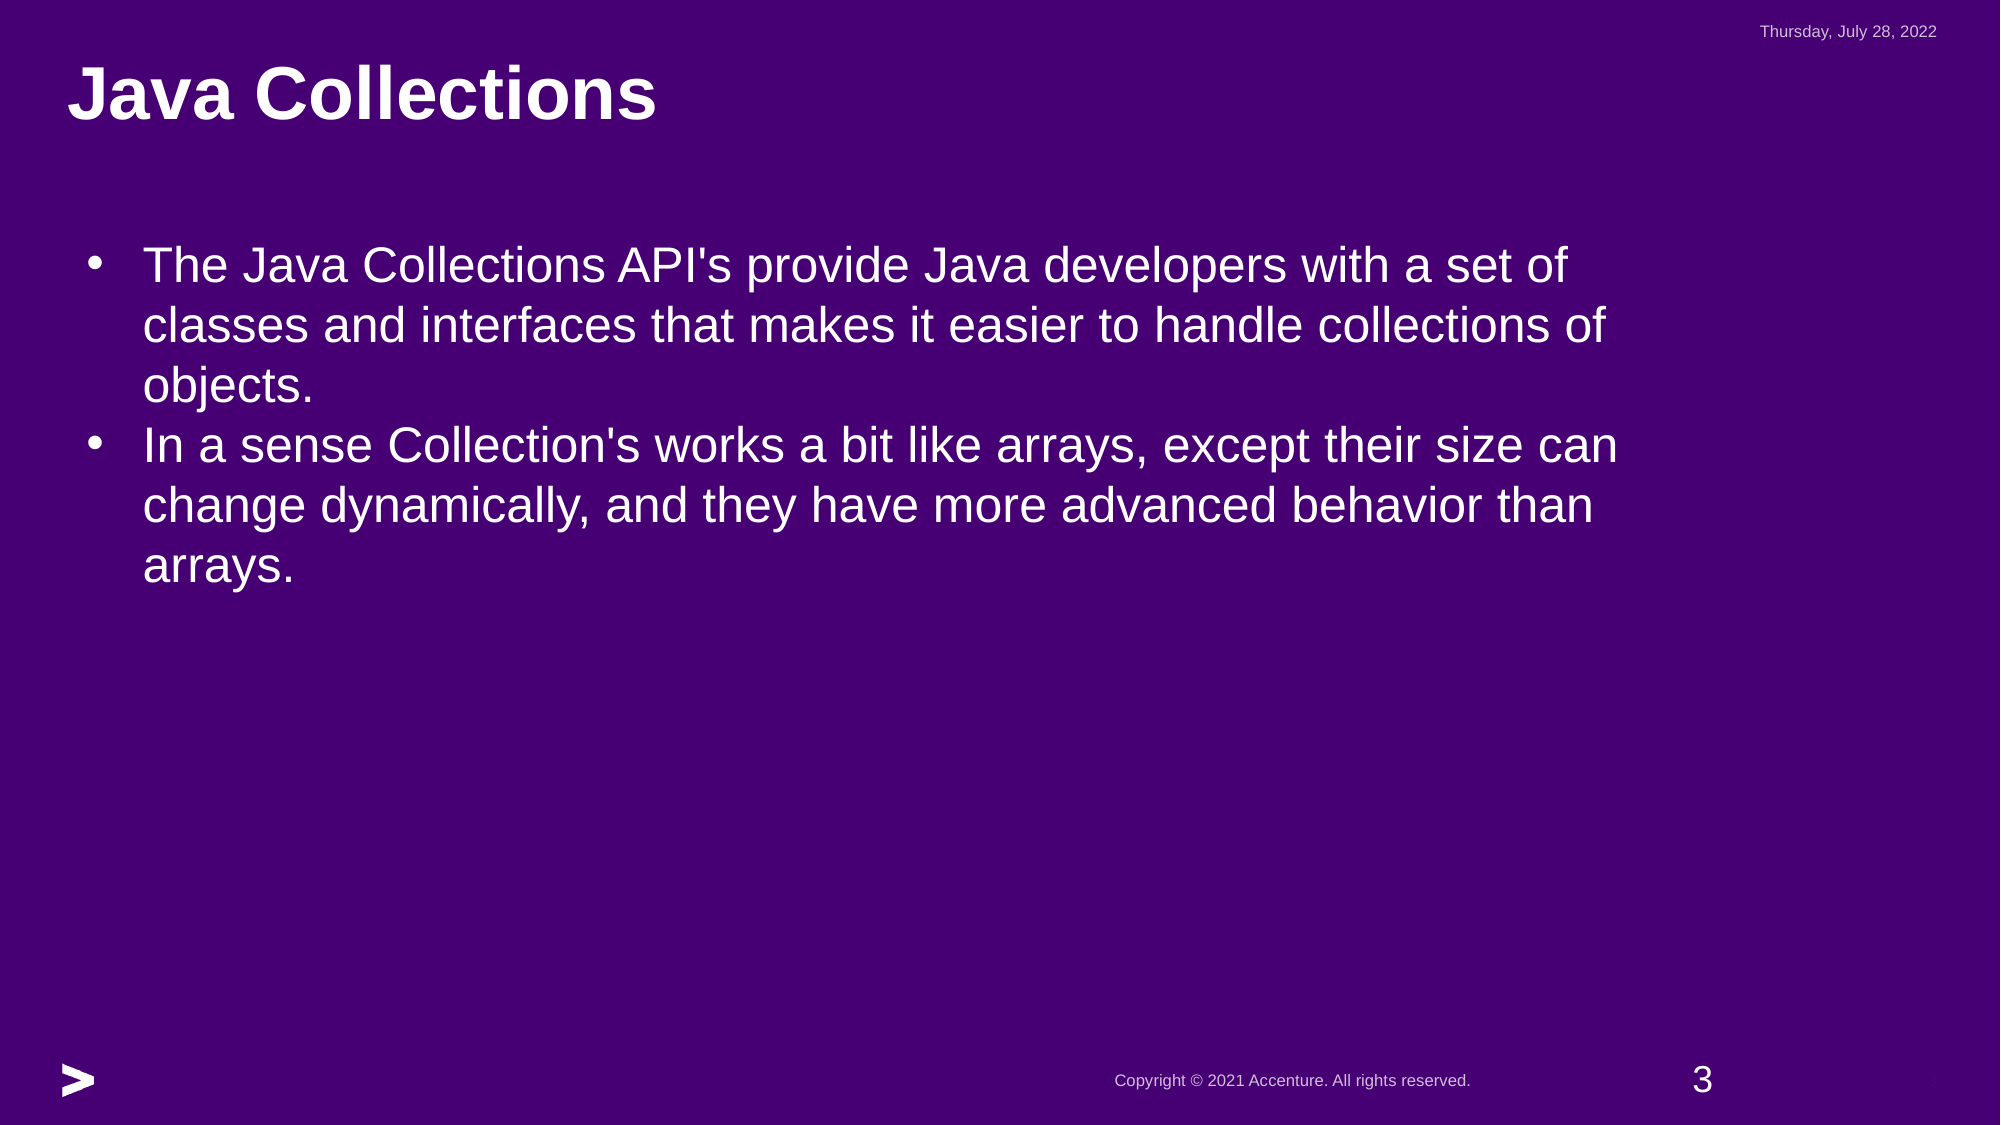

Thursday, July 28, 2022
Java Collections
The Java Collections API's provide Java developers with a set of classes and interfaces that makes it easier to handle collections of objects.
In a sense Collection's works a bit like arrays, except their size can change dynamically, and they have more advanced behavior than arrays.

3
3